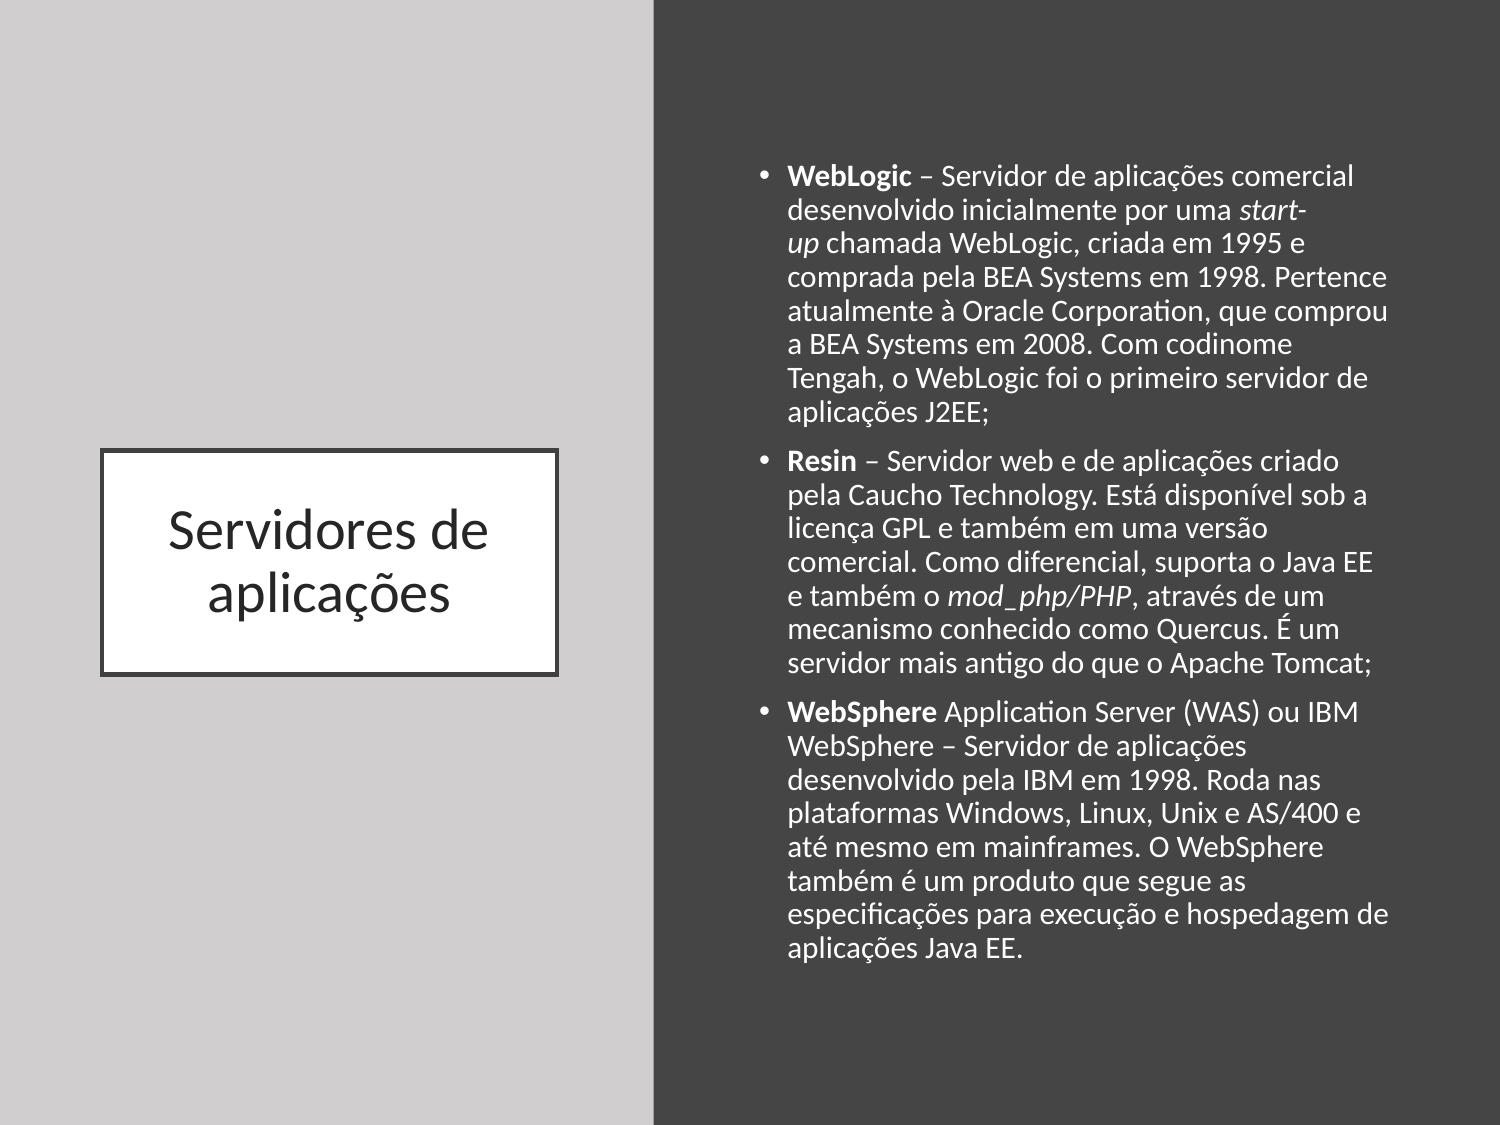

WebLogic – Servidor de aplicações comercial desenvolvido inicialmente por uma start-up chamada WebLogic, criada em 1995 e comprada pela BEA Systems em 1998. Pertence atualmente à Oracle Corporation, que comprou a BEA Systems em 2008. Com codinome Tengah, o WebLogic foi o primeiro servidor de aplicações J2EE;
Resin – Servidor web e de aplicações criado pela Caucho Technology. Está disponível sob a licença GPL e também em uma versão comercial. Como diferencial, suporta o Java EE e também o mod_php/PHP, através de um mecanismo conhecido como Quercus. É um servidor mais antigo do que o Apache Tomcat;
WebSphere Application Server (WAS) ou IBM WebSphere – Servidor de aplicações desenvolvido pela IBM em 1998. Roda nas plataformas Windows, Linux, Unix e AS/400 e até mesmo em mainframes. O WebSphere também é um produto que segue as especificações para execução e hospedagem de aplicações Java EE.
# Servidores de aplicações